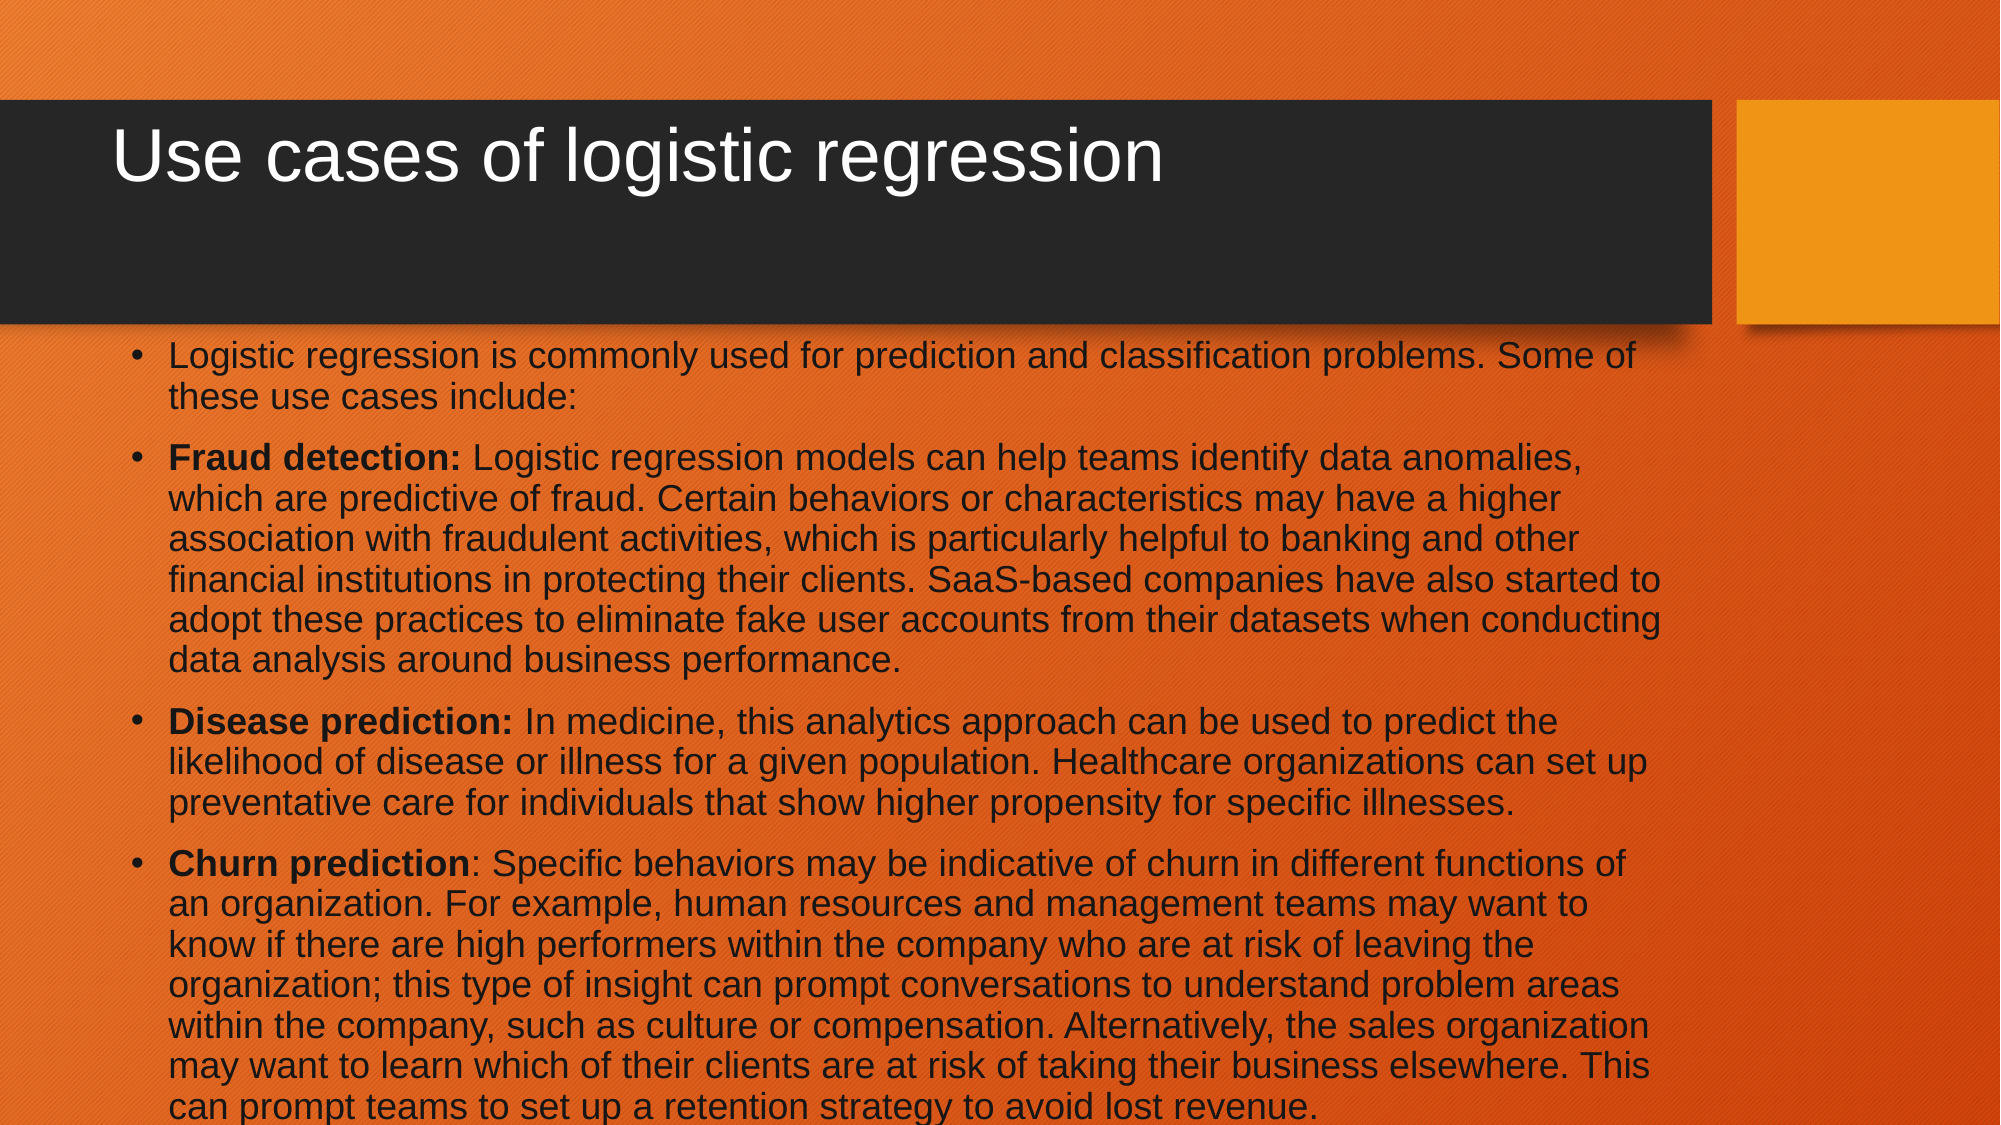

# Use cases of logistic regression

Logistic regression is commonly used for prediction and classification problems. Some of these use cases include:
Fraud detection: Logistic regression models can help teams identify data anomalies, which are predictive of fraud. Certain behaviors or characteristics may have a higher association with fraudulent activities, which is particularly helpful to banking and other financial institutions in protecting their clients. SaaS-based companies have also started to adopt these practices to eliminate fake user accounts from their datasets when conducting data analysis around business performance.
Disease prediction: In medicine, this analytics approach can be used to predict the likelihood of disease or illness for a given population. Healthcare organizations can set up preventative care for individuals that show higher propensity for specific illnesses.
Churn prediction: Specific behaviors may be indicative of churn in different functions of an organization. For example, human resources and management teams may want to know if there are high performers within the company who are at risk of leaving the organization; this type of insight can prompt conversations to understand problem areas within the company, such as culture or compensation. Alternatively, the sales organization may want to learn which of their clients are at risk of taking their business elsewhere. This can prompt teams to set up a retention strategy to avoid lost revenue.